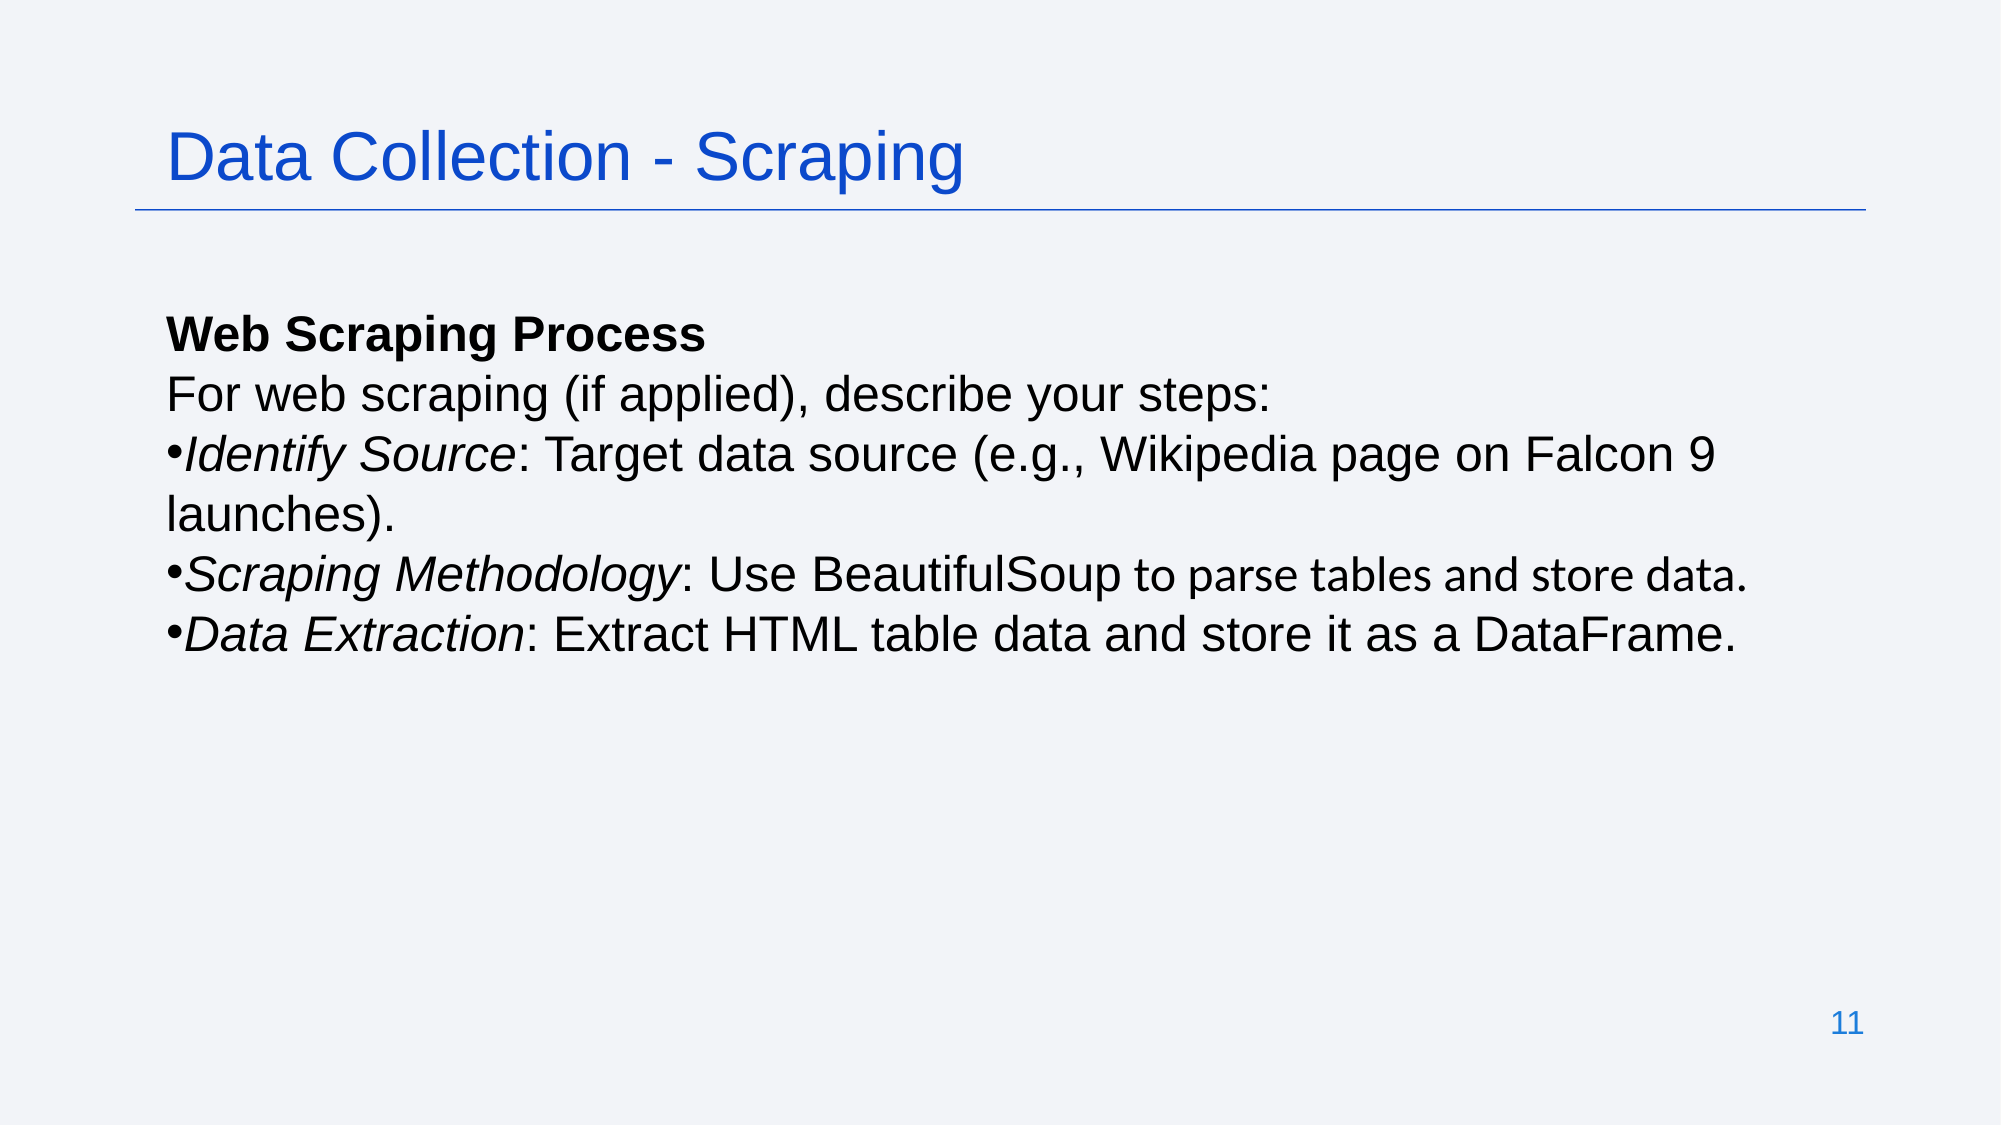

Data Collection - Scraping
Web Scraping Process
For web scraping (if applied), describe your steps:
Identify Source: Target data source (e.g., Wikipedia page on Falcon 9 launches).
Scraping Methodology: Use BeautifulSoup to parse tables and store data.
Data Extraction: Extract HTML table data and store it as a DataFrame.
11